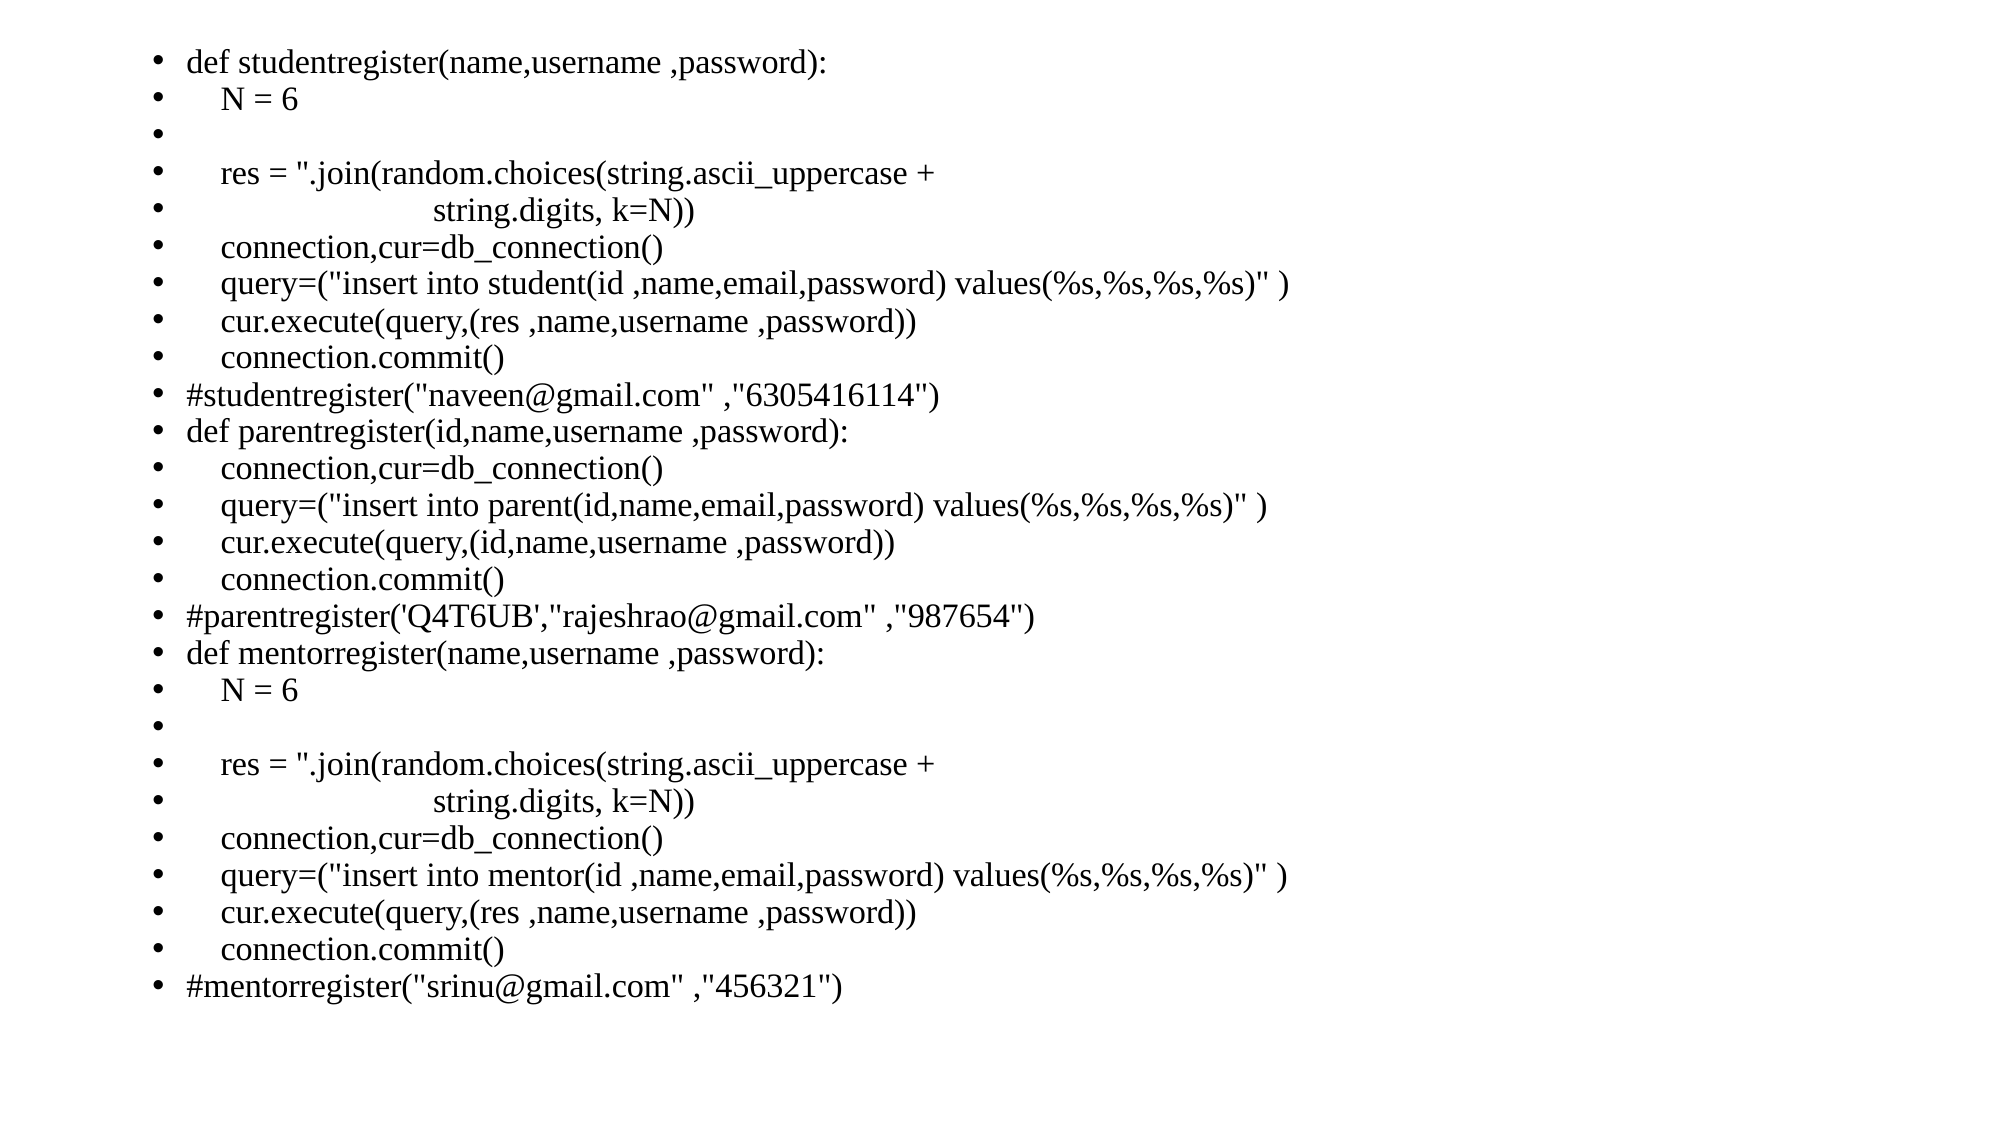

def studentregister(name,username ,password):
    N = 6

    res = ''.join(random.choices(string.ascii_uppercase +
                             string.digits, k=N))
    connection,cur=db_connection()
    query=("insert into student(id ,name,email,password) values(%s,%s,%s,%s)" )
    cur.execute(query,(res ,name,username ,password))
    connection.commit()
#studentregister("naveen@gmail.com" ,"6305416114")
def parentregister(id,name,username ,password):
    connection,cur=db_connection()
    query=("insert into parent(id,name,email,password) values(%s,%s,%s,%s)" )
    cur.execute(query,(id,name,username ,password))
    connection.commit()
#parentregister('Q4T6UB',"rajeshrao@gmail.com" ,"987654")
def mentorregister(name,username ,password):
    N = 6

    res = ''.join(random.choices(string.ascii_uppercase +
                             string.digits, k=N))
    connection,cur=db_connection()
    query=("insert into mentor(id ,name,email,password) values(%s,%s,%s,%s)" )
    cur.execute(query,(res ,name,username ,password))
    connection.commit()
#mentorregister("srinu@gmail.com" ,"456321")

#